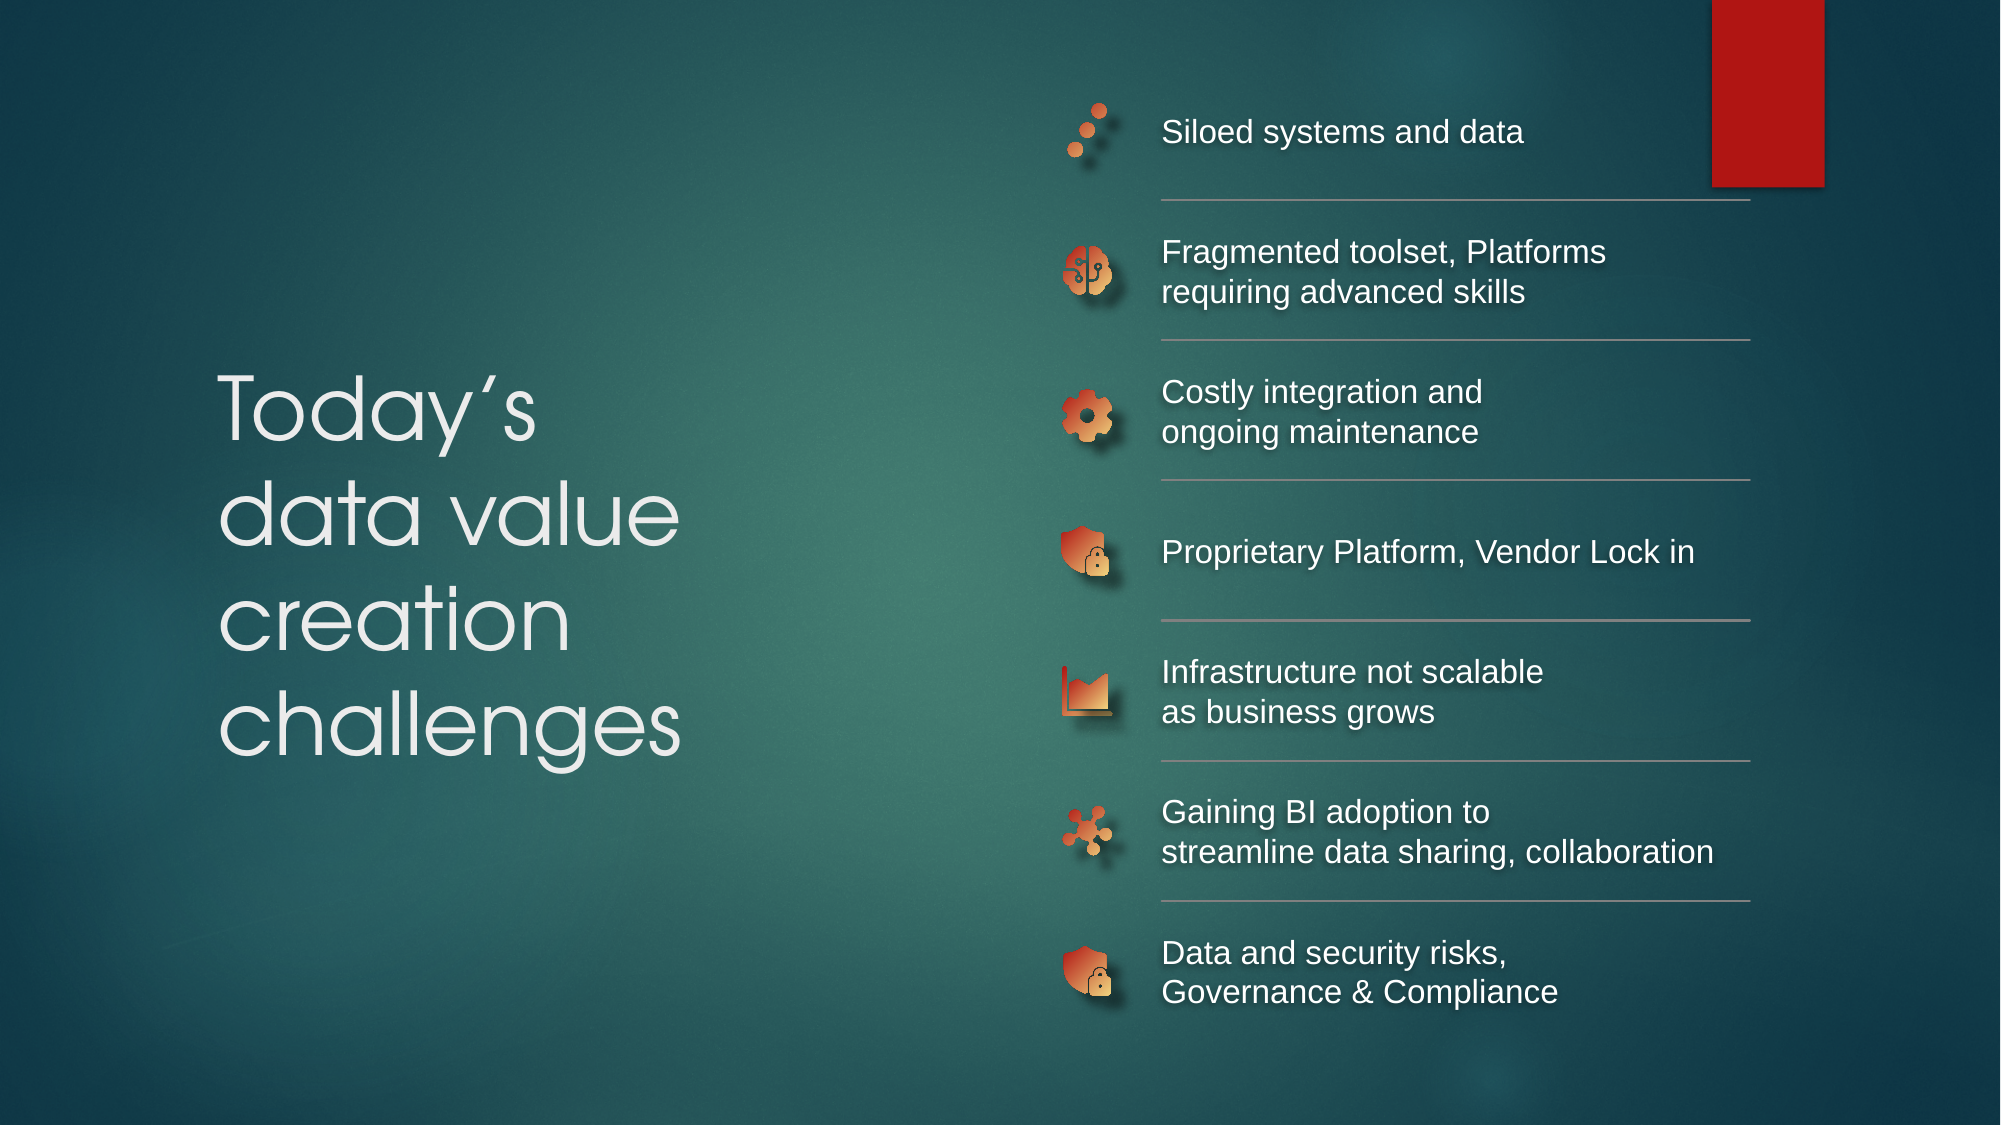

Siloed systems and data

Fragmented toolset, Platforms requiring advanced skills

Costly integration and
ongoing maintenance

# Today’s data value creation challenges
Proprietary Platform, Vendor Lock in

Infrastructure not scalable as business grows

Gaining BI adoption to
streamline data sharing, collaboration

Data and security risks, Governance & Compliance